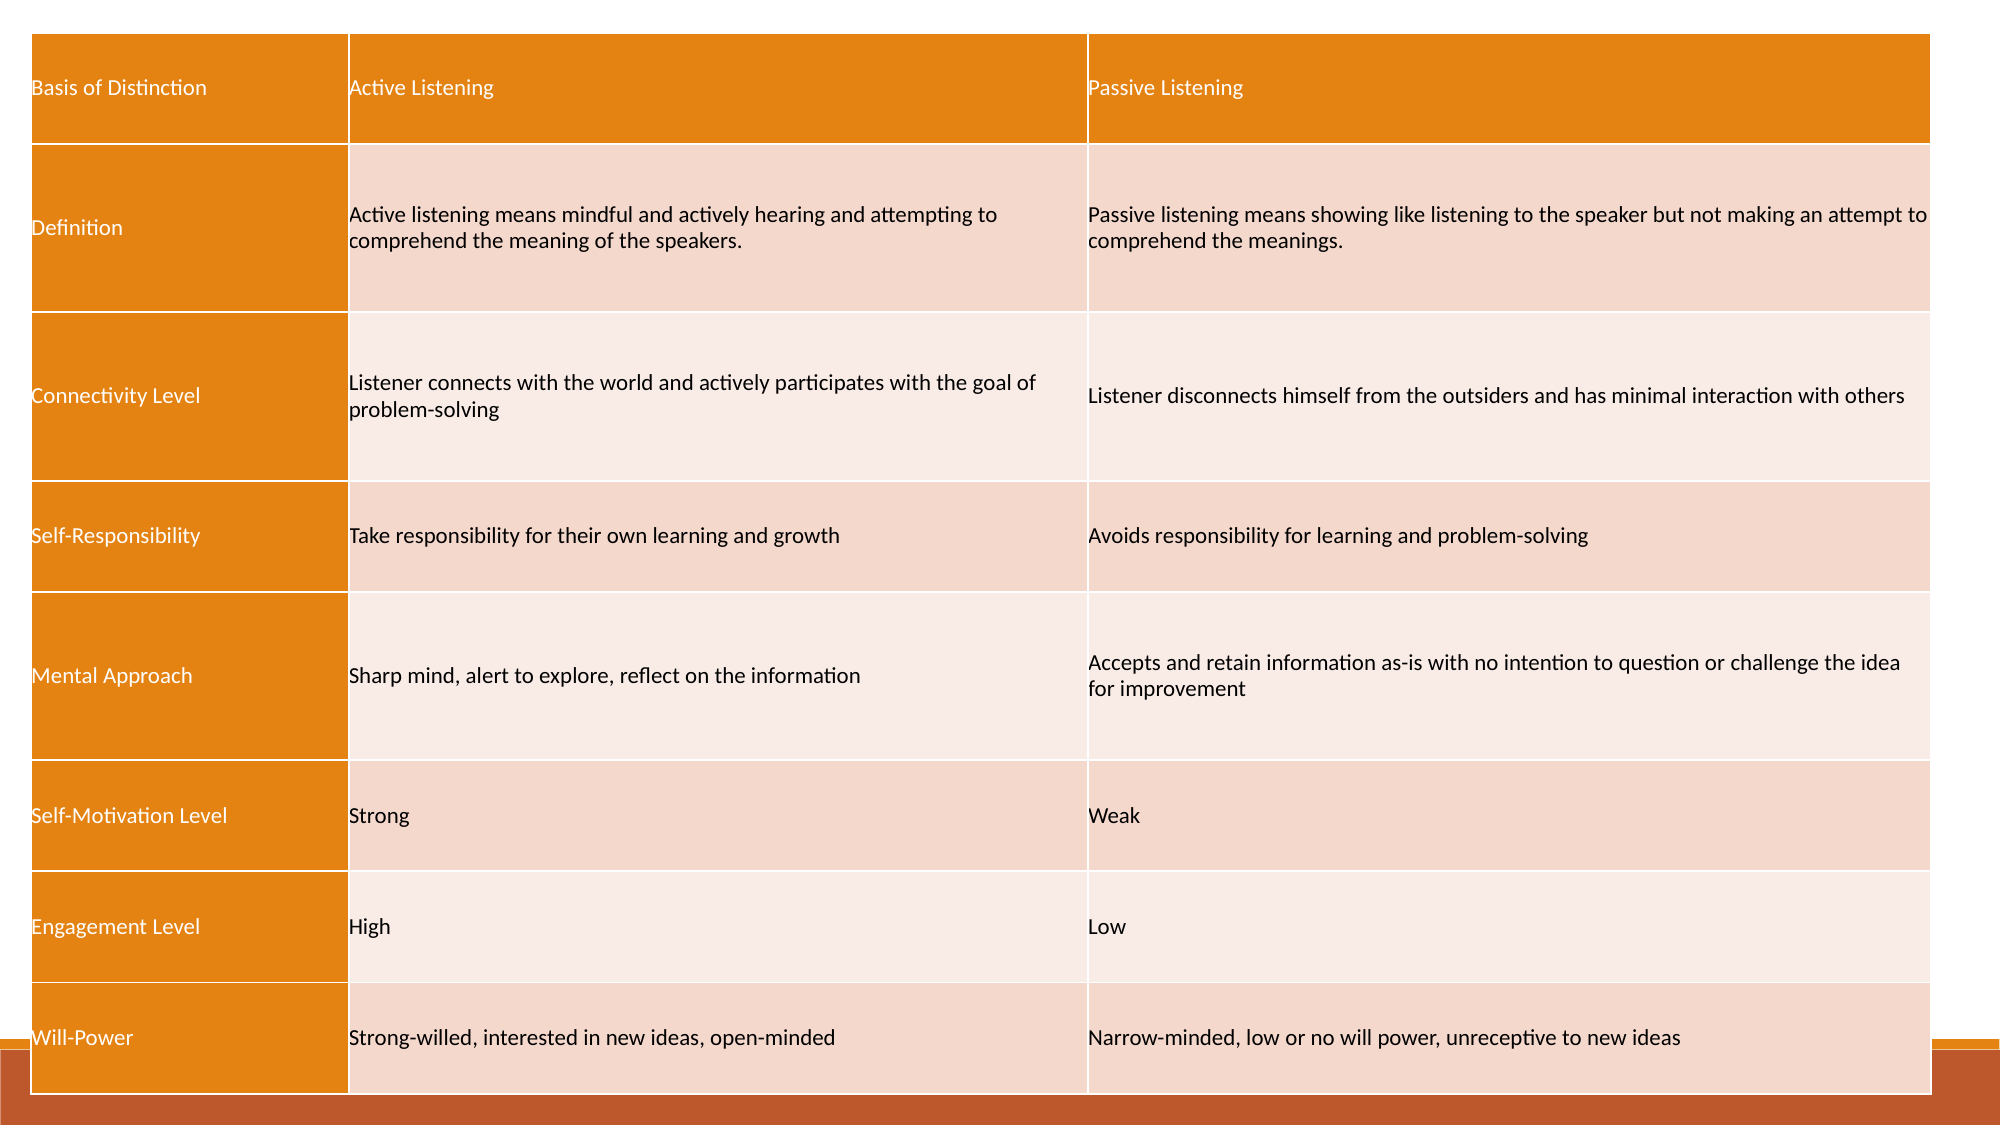

| Basis of Distinction | Active Listening | Passive Listening |
| --- | --- | --- |
| Definition | Active listening means mindful and actively hearing and attempting to comprehend the meaning of the speakers. | Passive listening means showing like listening to the speaker but not making an attempt to comprehend the meanings. |
| Connectivity Level | Listener connects with the world and actively participates with the goal of problem-solving | Listener disconnects himself from the outsiders and has minimal interaction with others |
| Self-Responsibility | Take responsibility for their own learning and growth | Avoids responsibility for learning and problem-solving |
| Mental Approach | Sharp mind, alert to explore, reflect on the information | Accepts and retain information as-is with no intention to question or challenge the idea for improvement |
| Self-Motivation Level | Strong | Weak |
| Engagement Level | High | Low |
| Will-Power | Strong-willed, interested in new ideas, open-minded | Narrow-minded, low or no will power, unreceptive to new ideas |